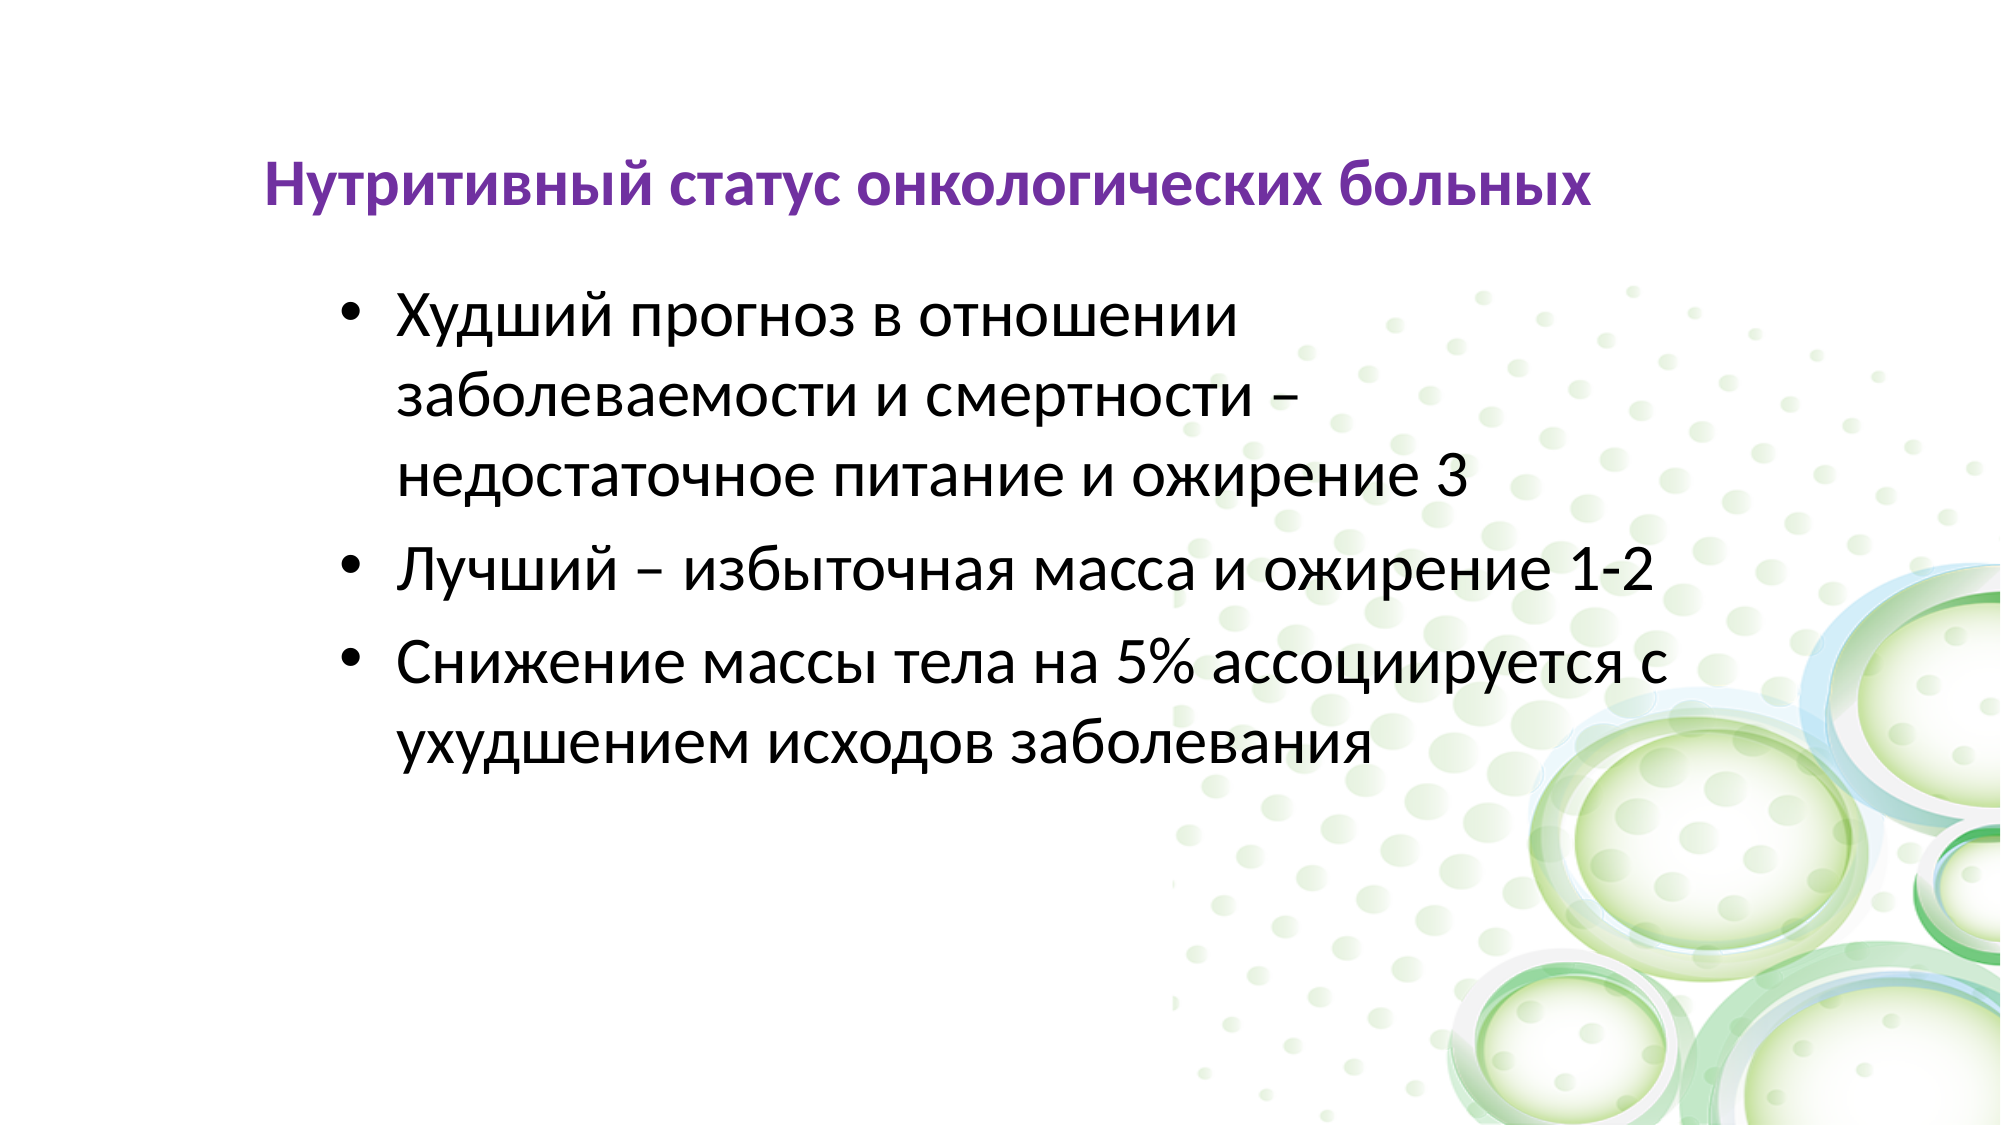

# Нутритивный статус онкологических больных
Худший прогноз в отношении заболеваемости и смертности – недостаточное питание и ожирение 3
Лучший – избыточная масса и ожирение 1-2
Снижение массы тела на 5% ассоциируется с ухудшением исходов заболевания